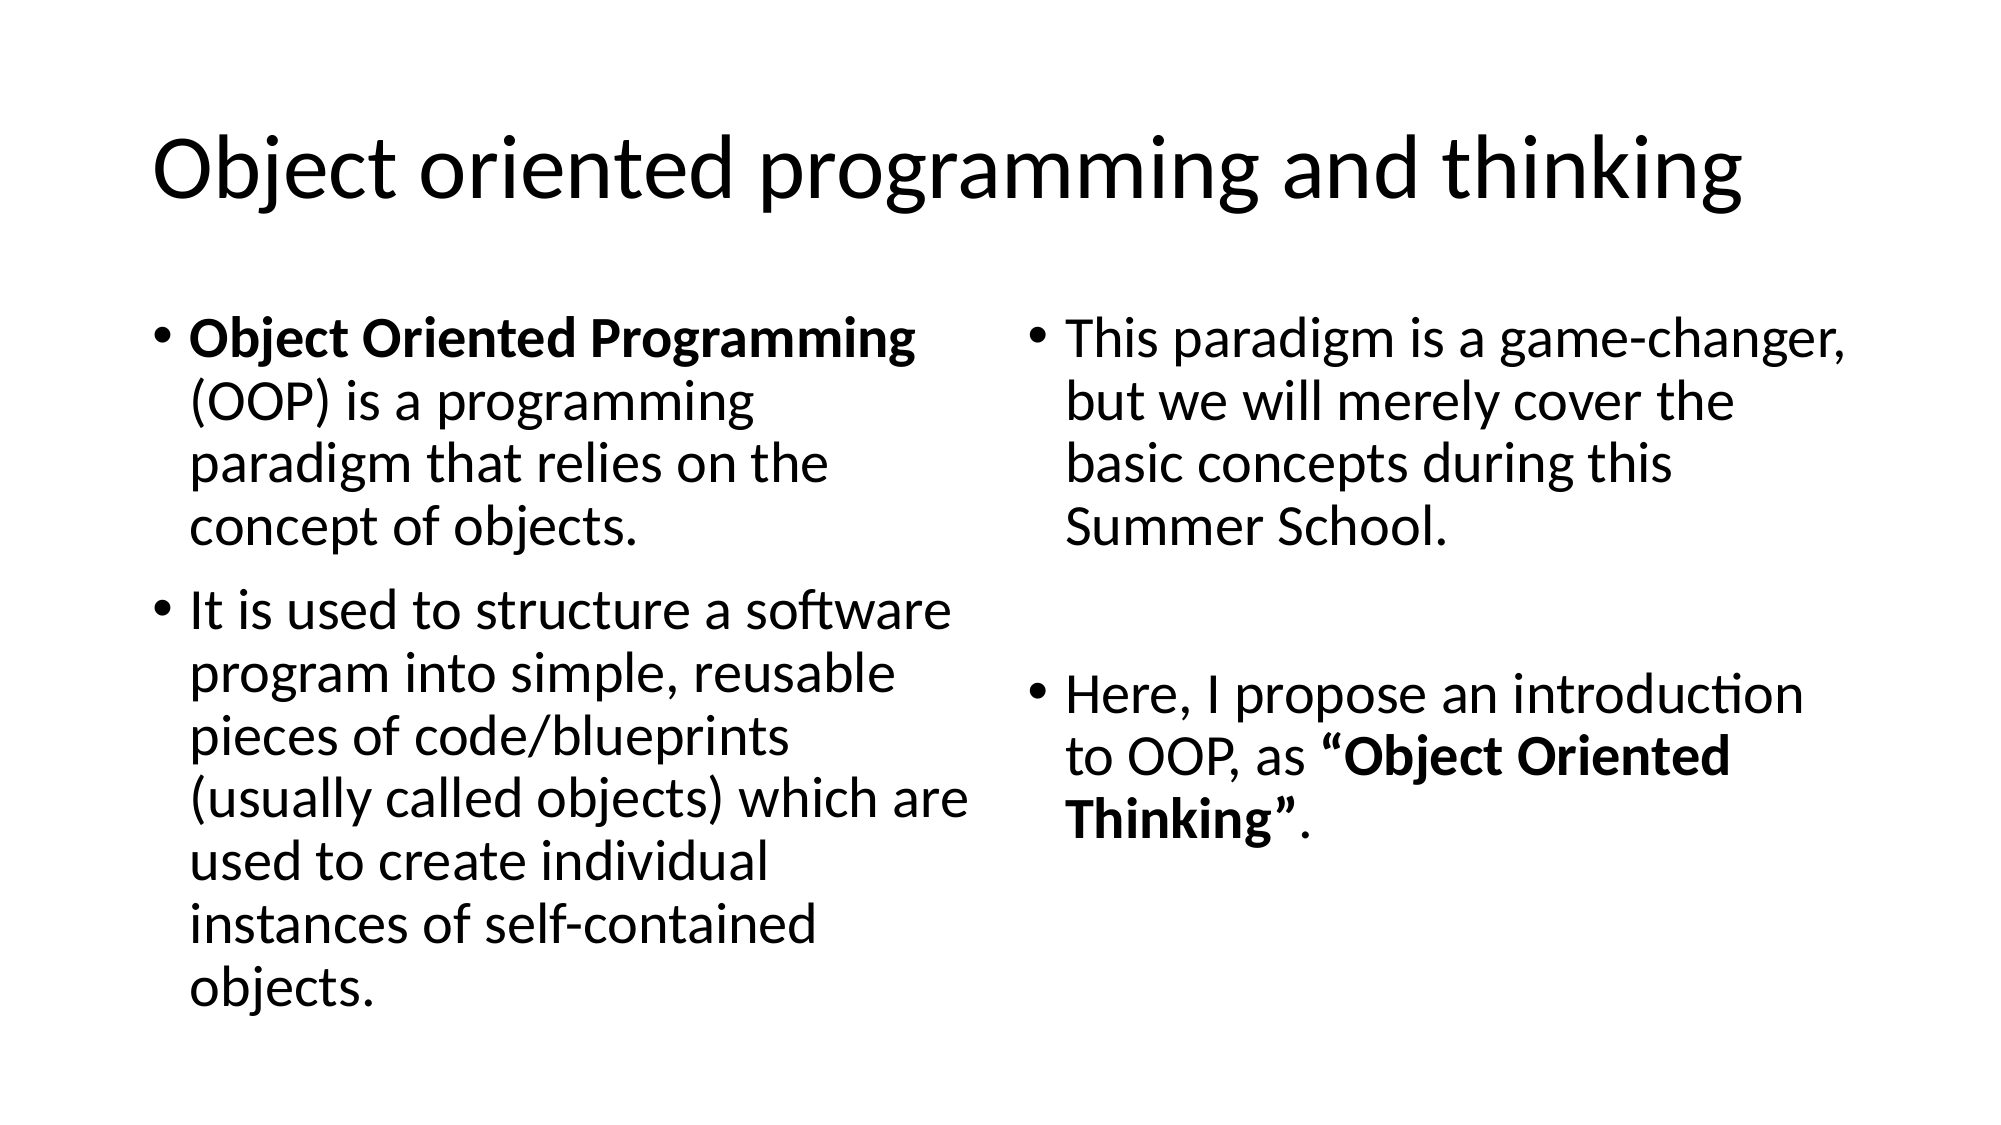

# Object oriented programming and thinking
Object Oriented Programming (OOP) is a programming paradigm that relies on the concept of objects.
It is used to structure a software program into simple, reusable pieces of code/blueprints (usually called objects) which are used to create individual instances of self-contained objects.
This paradigm is a game-changer, but we will merely cover the basic concepts during this Summer School.

Here, I propose an introduction to OOP, as “Object Oriented Thinking”.